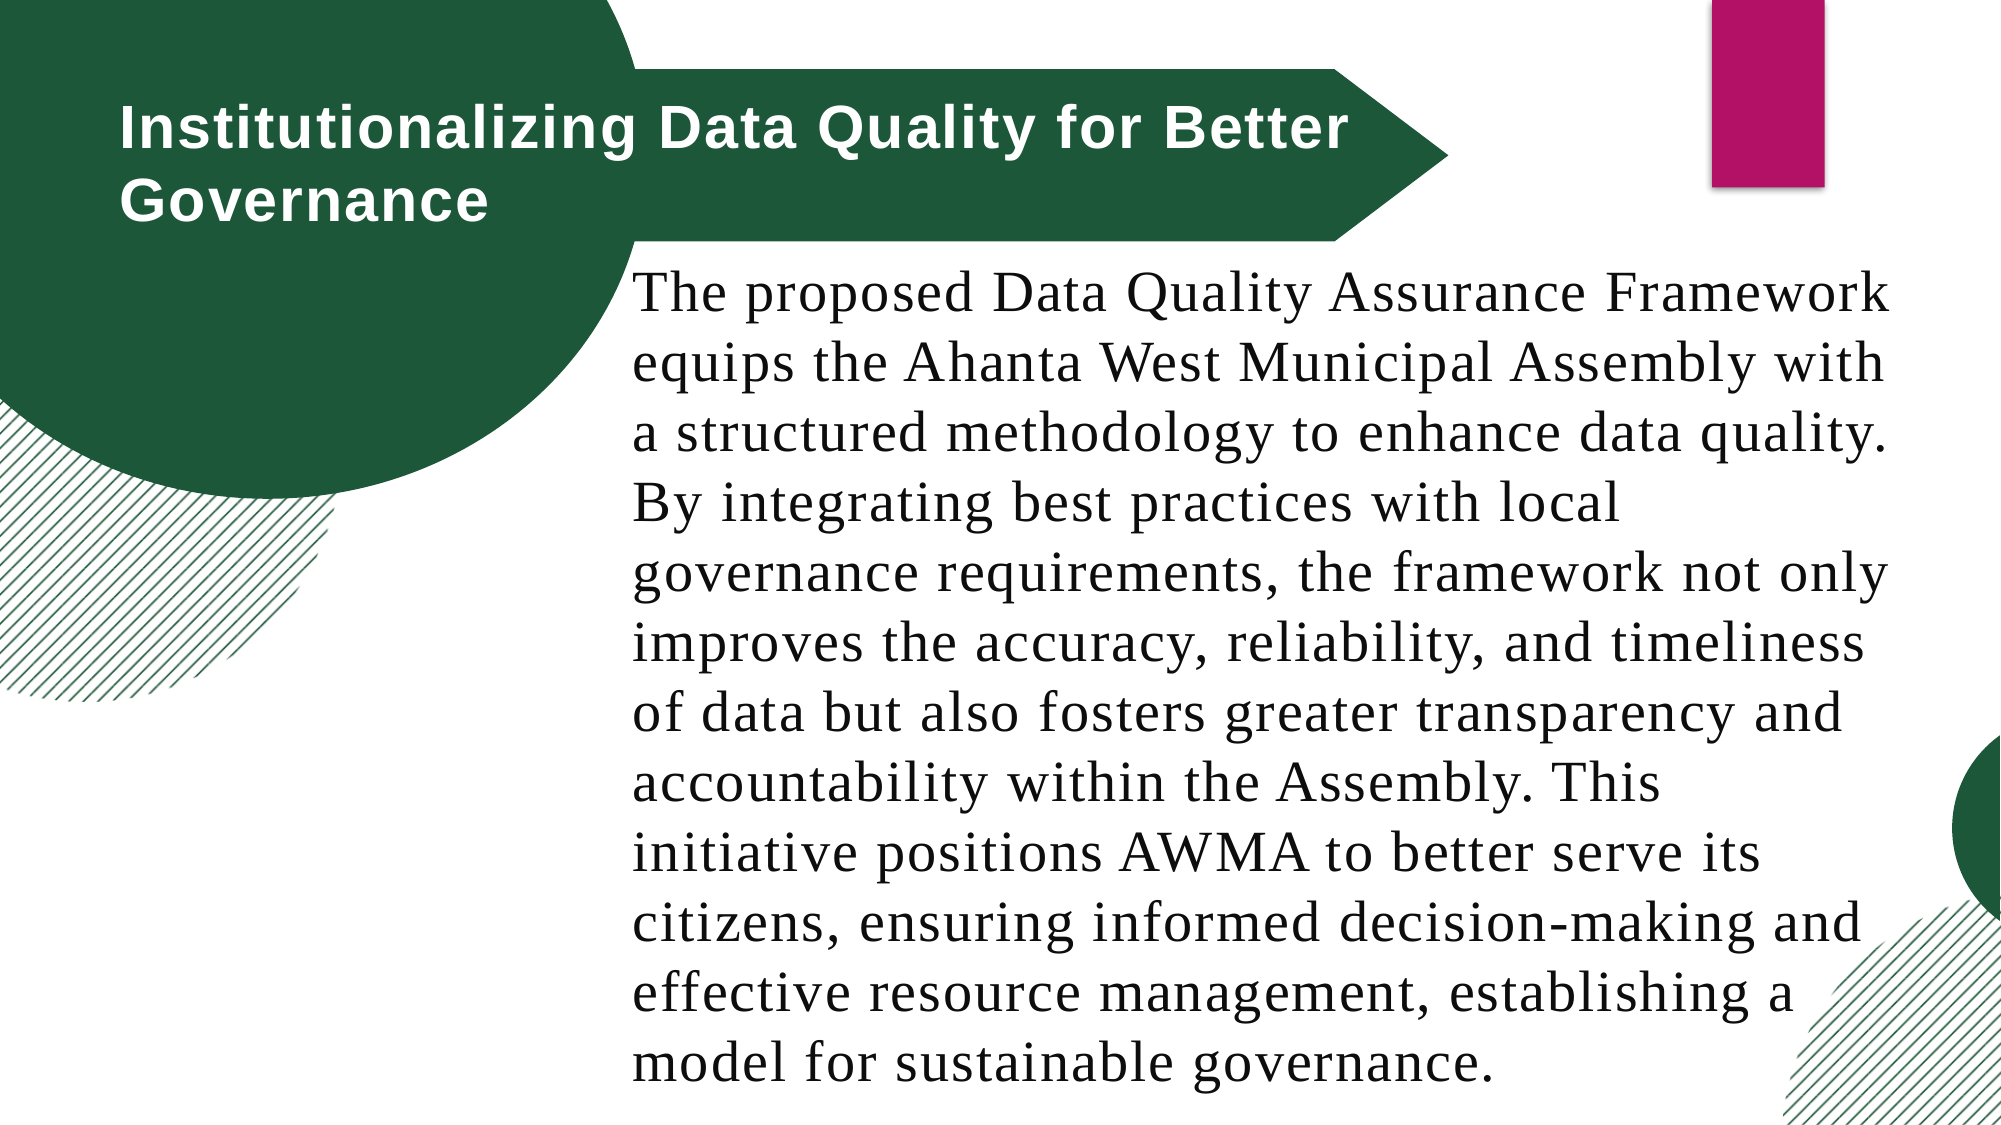

Institutionalizing Data Quality for Better Governance

The proposed Data Quality Assurance Framework equips the Ahanta West Municipal Assembly with a structured methodology to enhance data quality. By integrating best practices with local governance requirements, the framework not only improves the accuracy, reliability, and timeliness of data but also fosters greater transparency and accountability within the Assembly. This initiative positions AWMA to better serve its citizens, ensuring informed decision-making and effective resource management, establishing a model for sustainable governance.